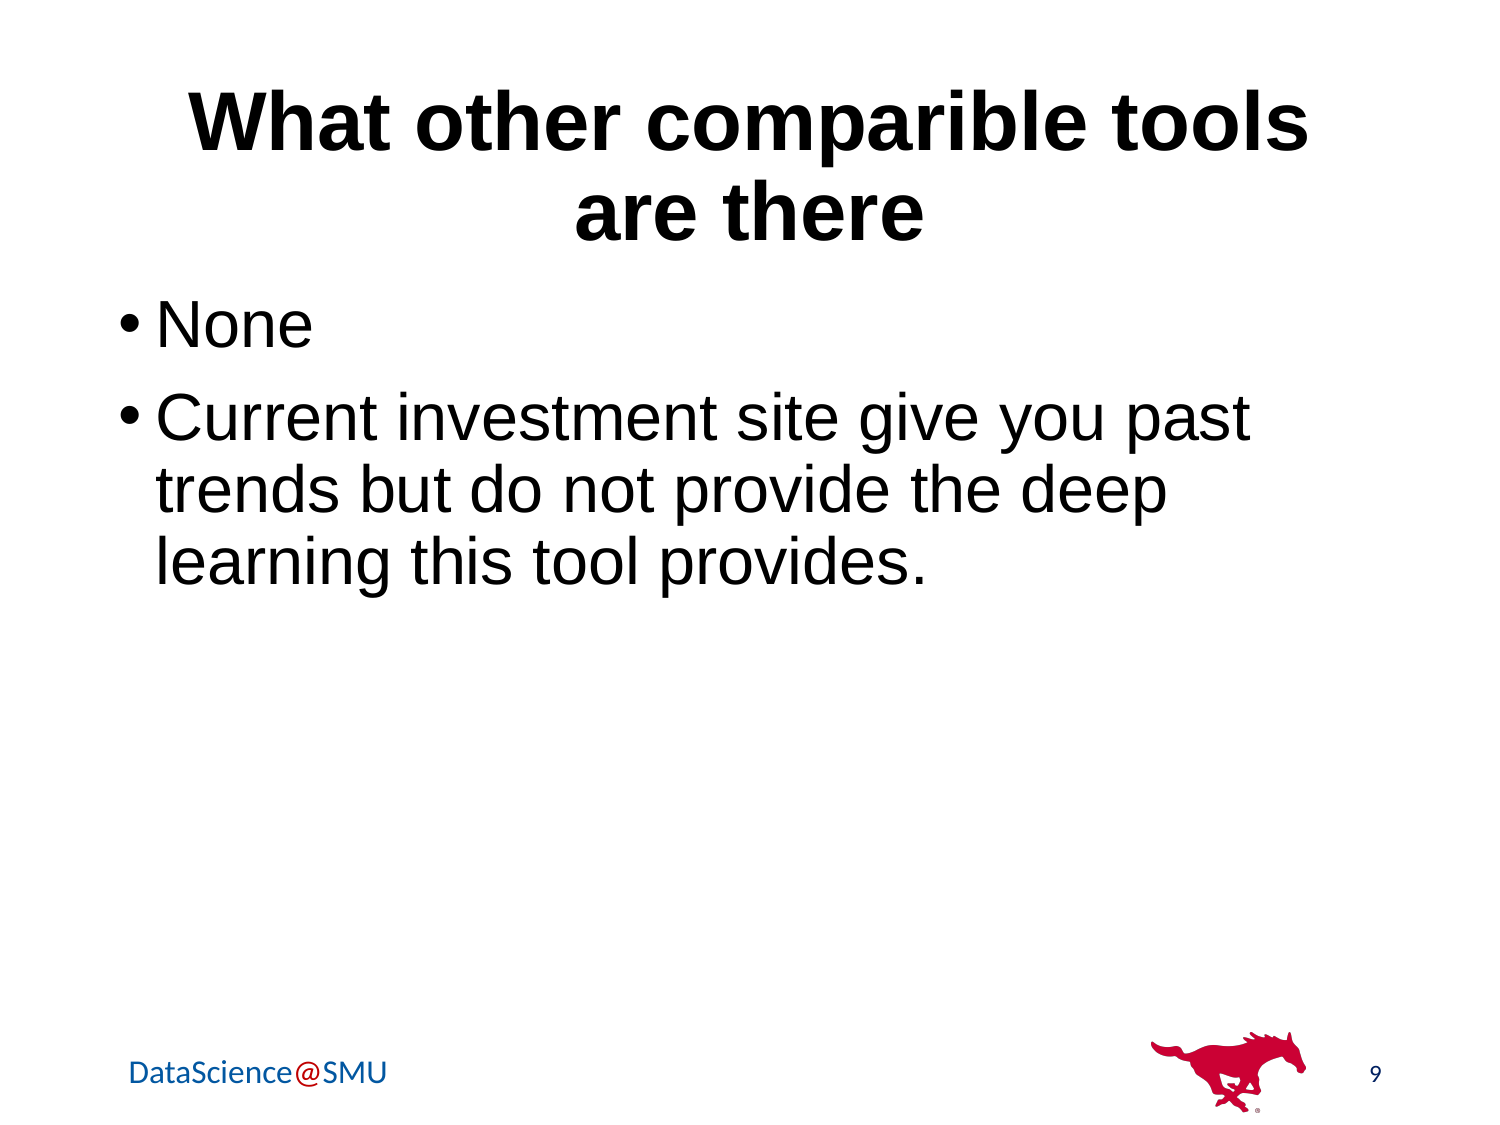

# What other comparible tools are there
None
Current investment site give you past trends but do not provide the deep learning this tool provides.
9